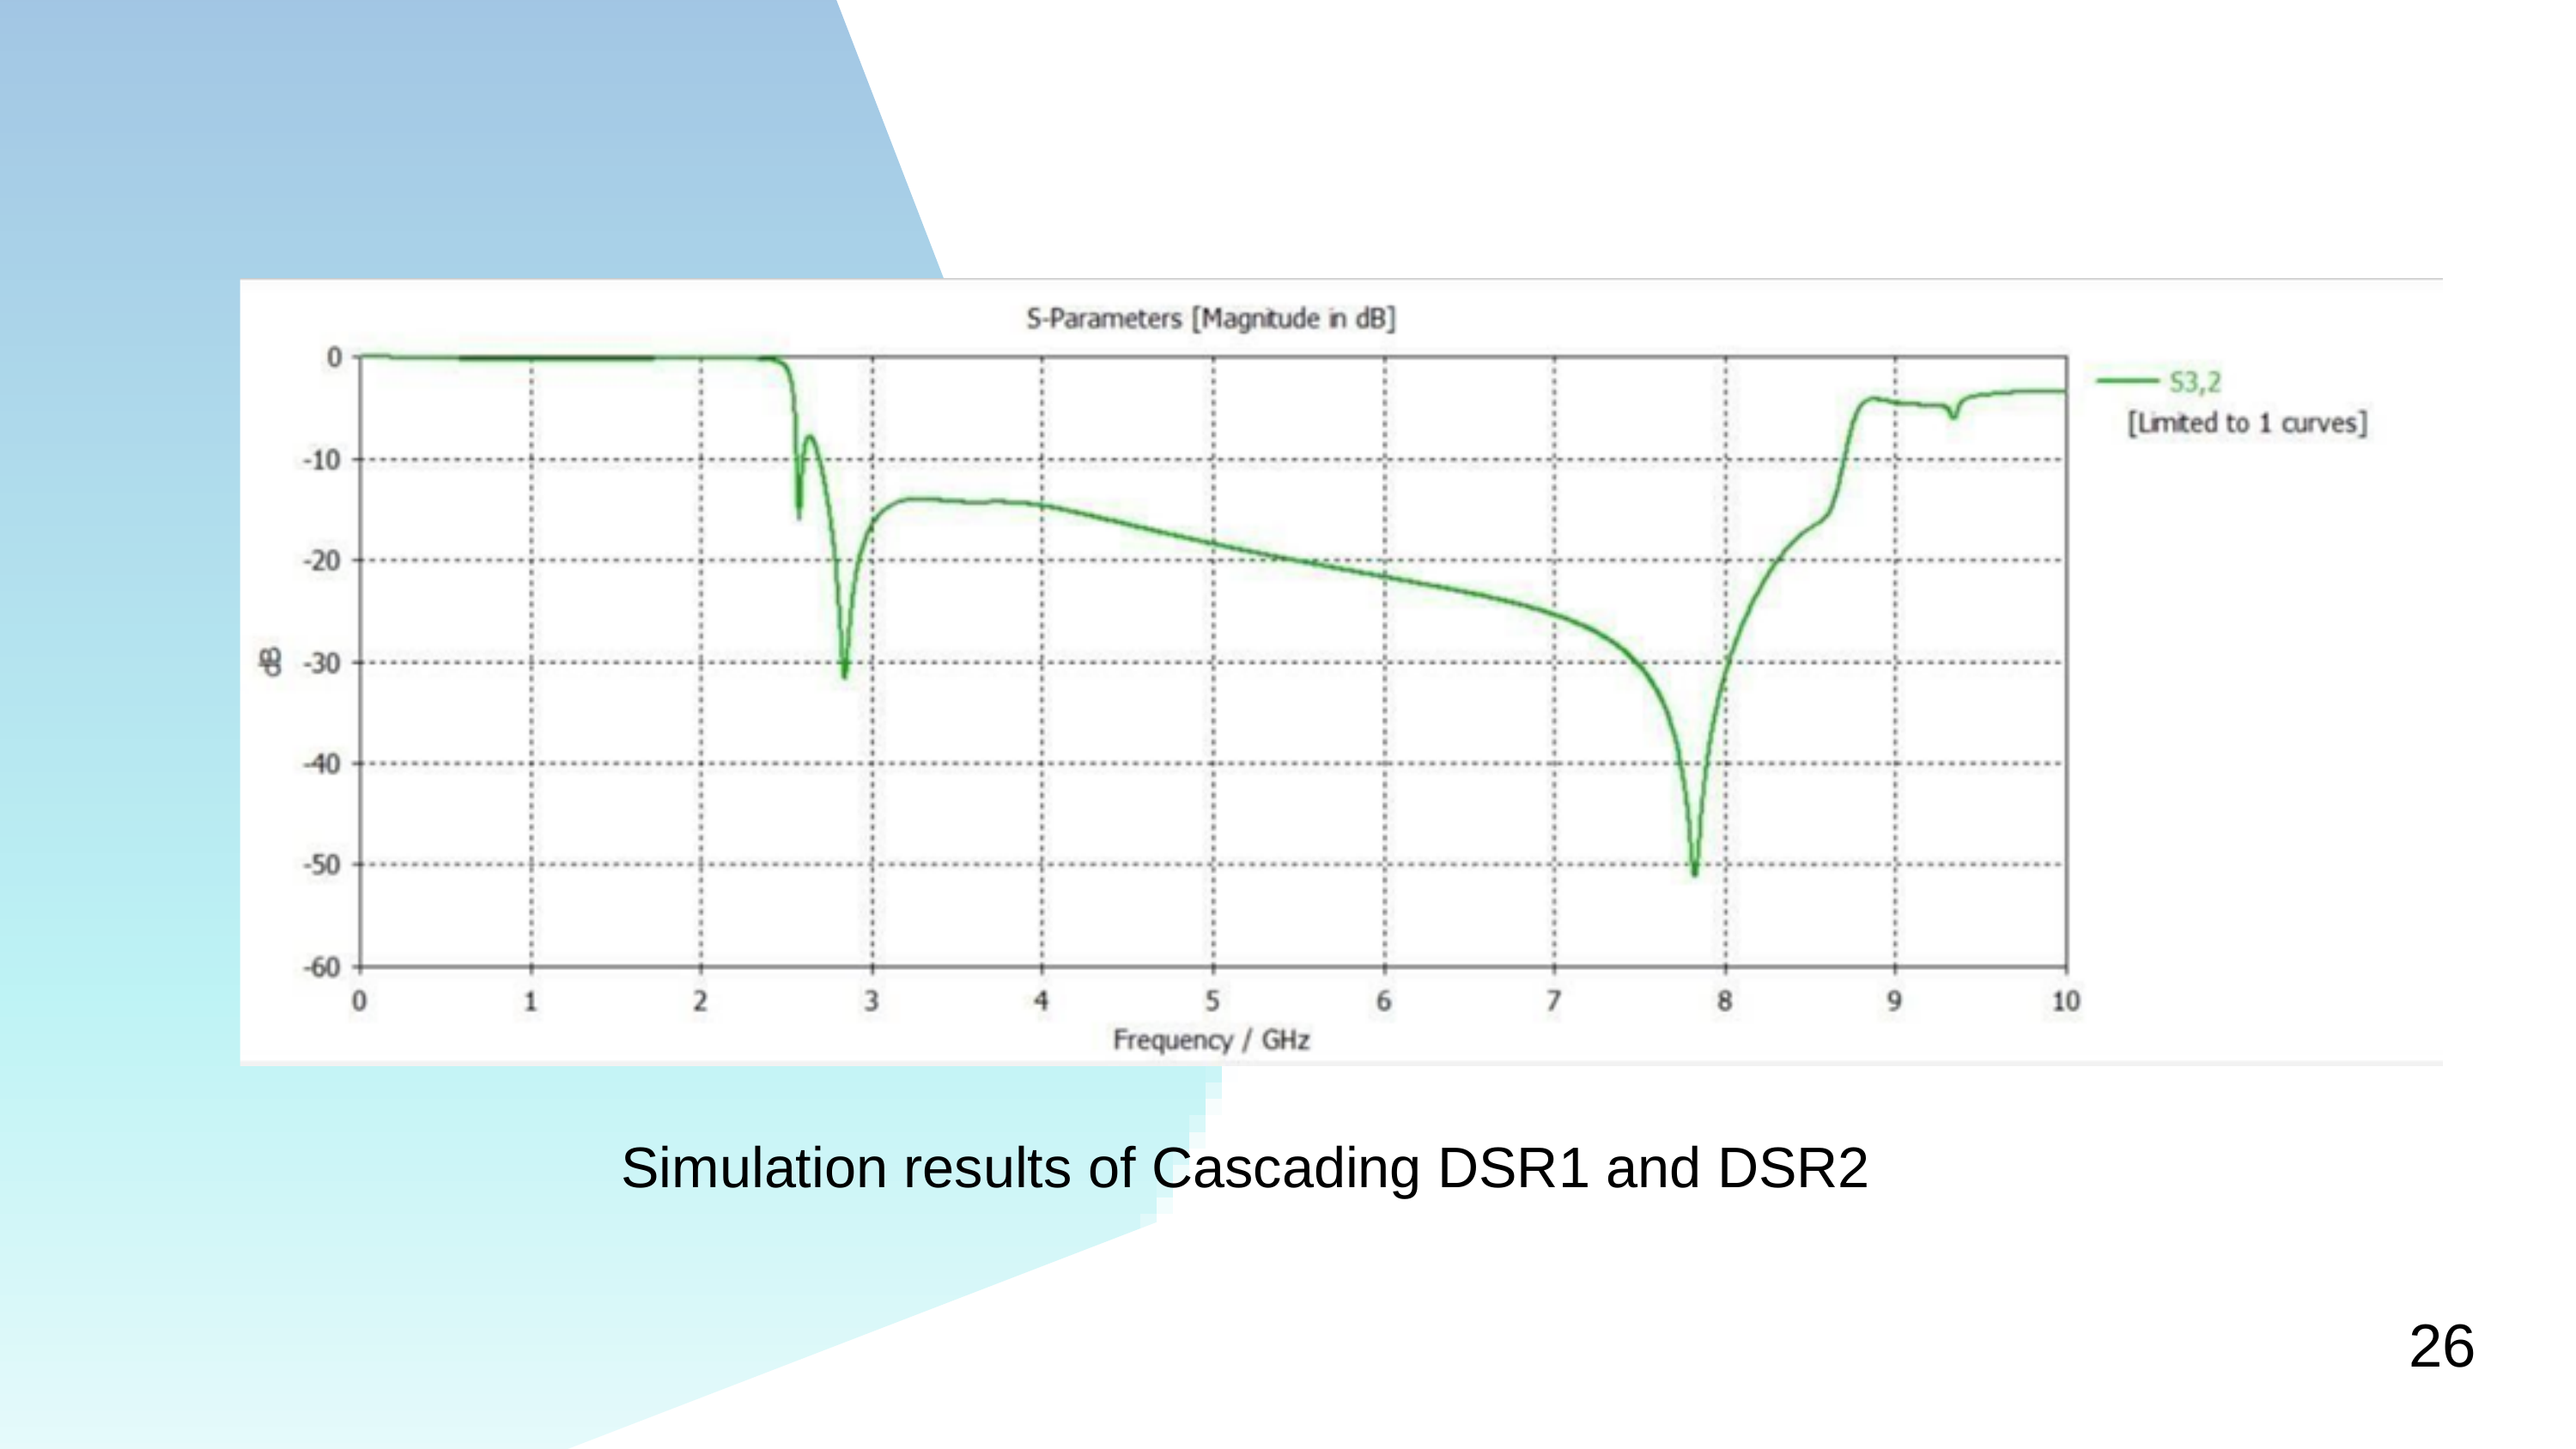

Simulation results of Cascading DSR1 and DSR2

26